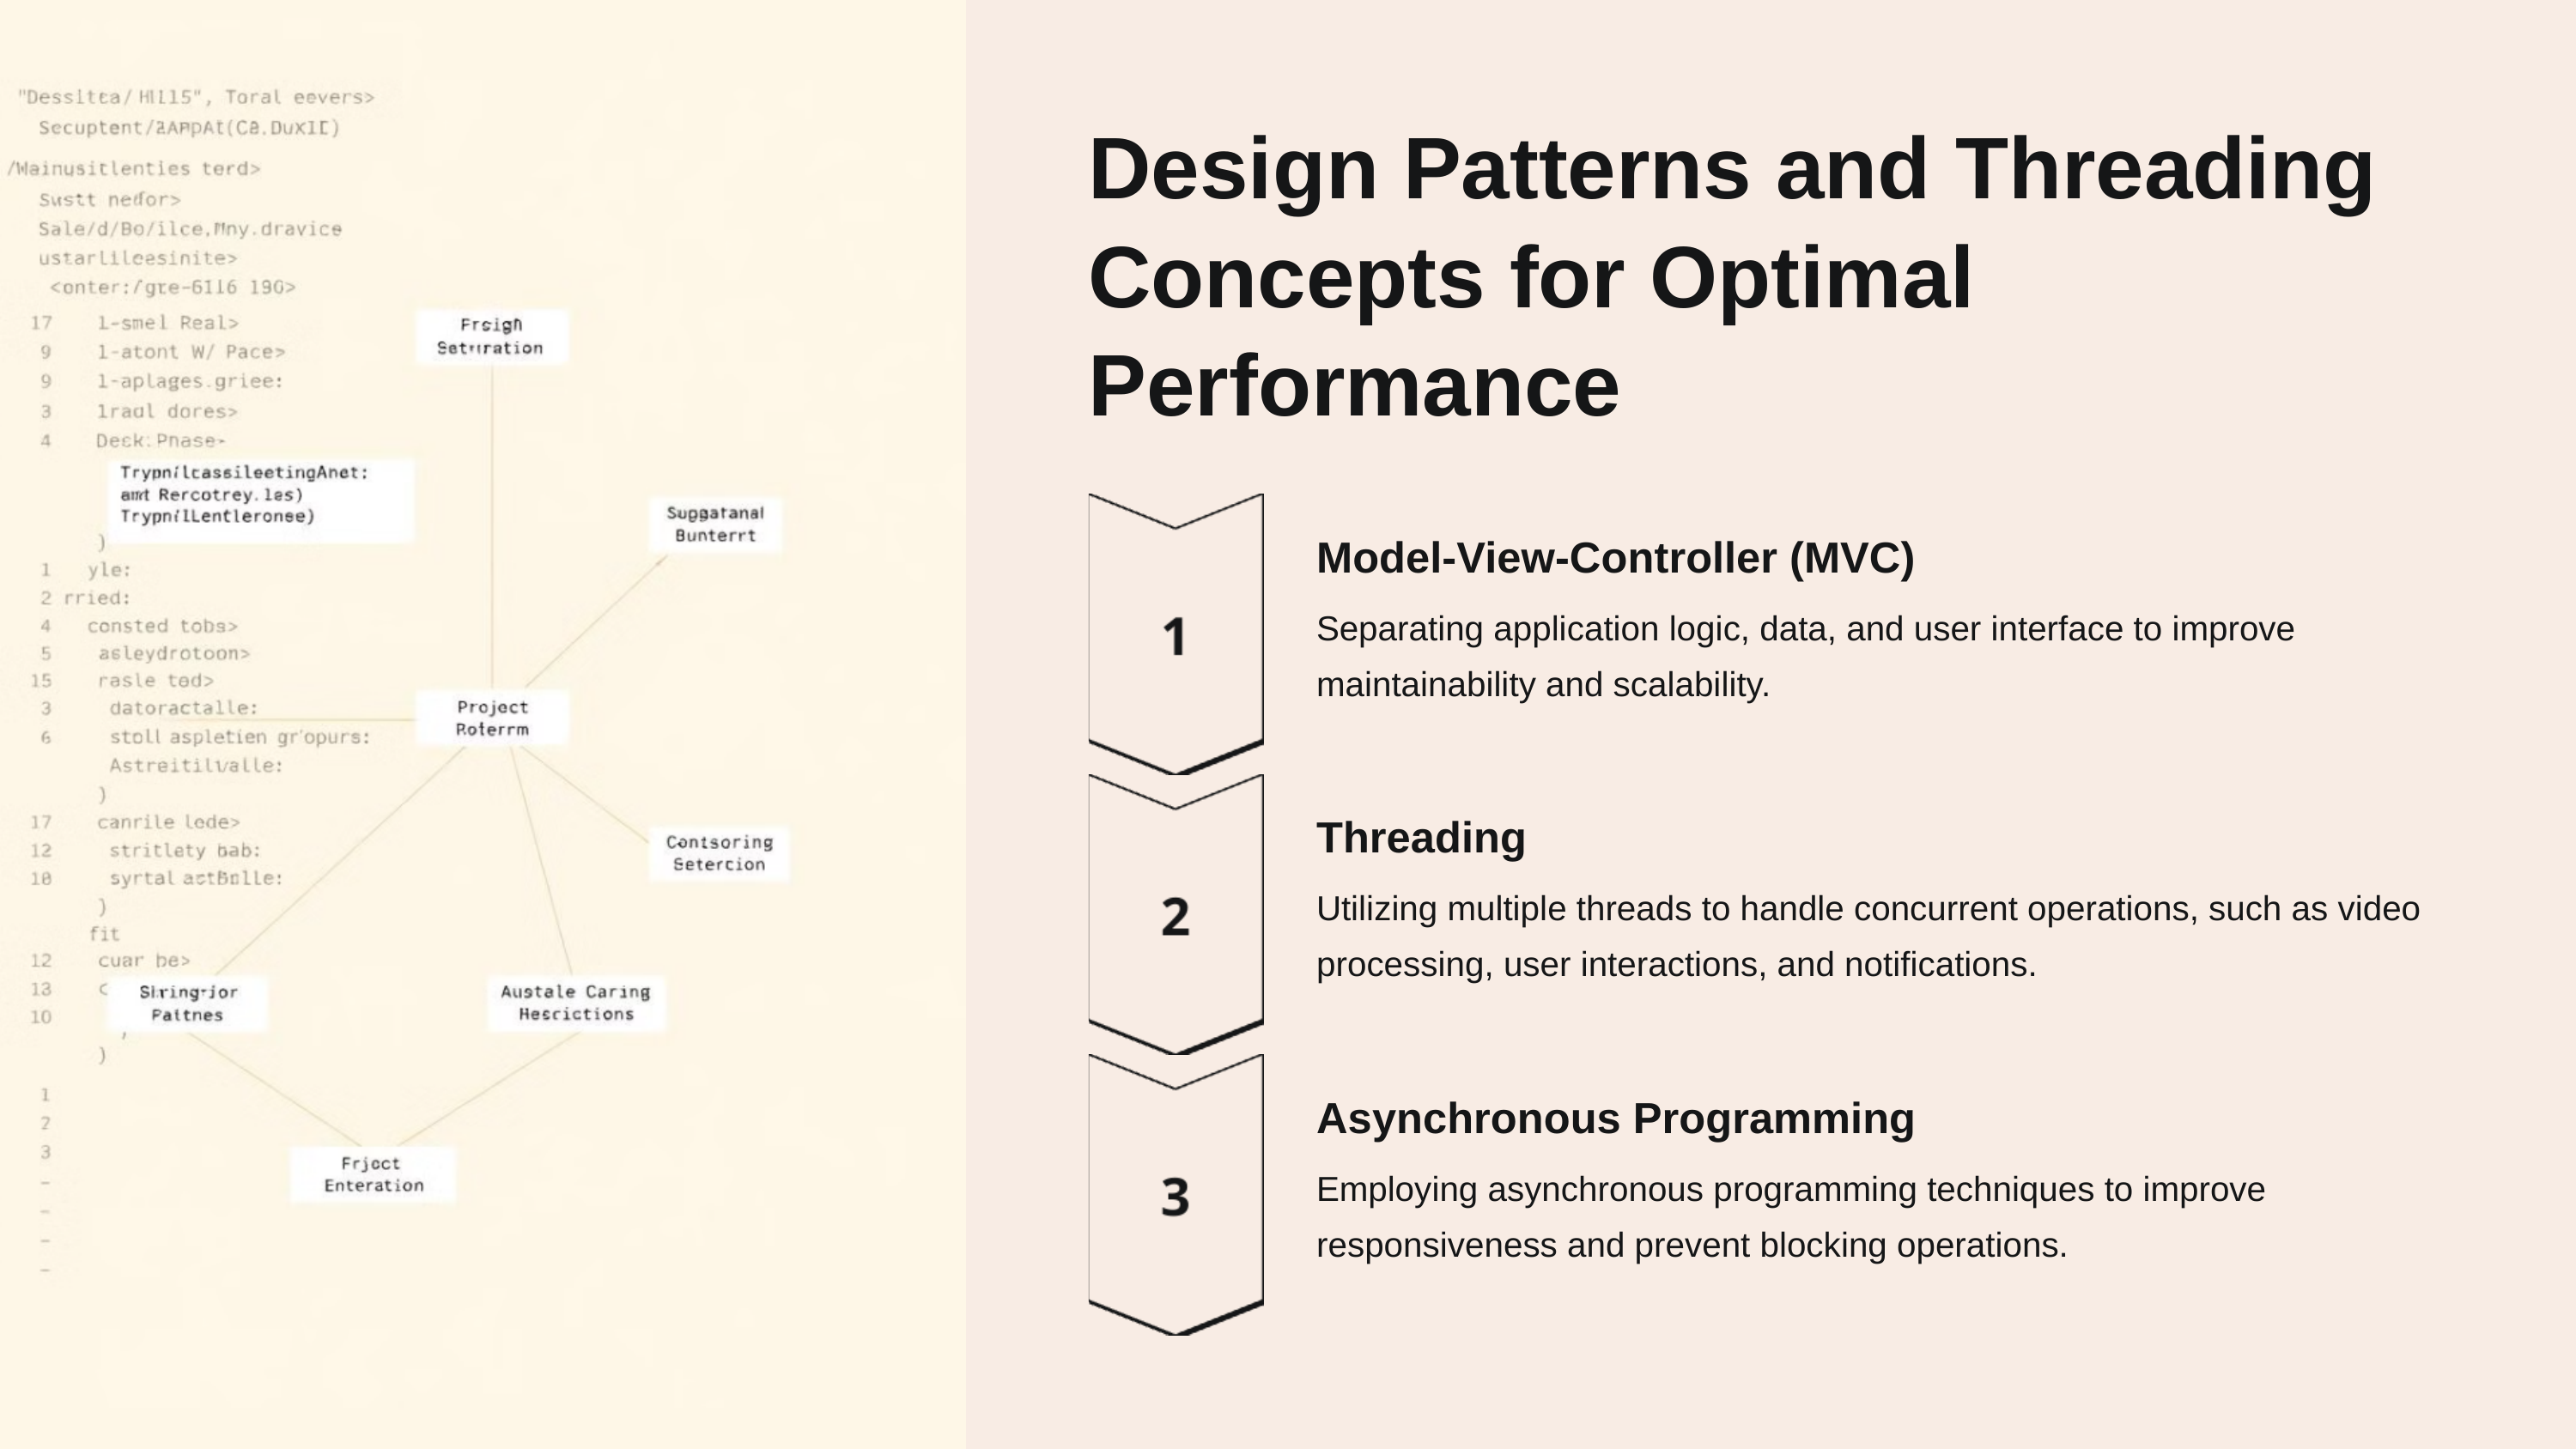

Design Patterns and Threading Concepts for Optimal Performance

Model-View-Controller (MVC)
Separating application logic, data, and user interface to improve maintainability and scalability.

Threading
Utilizing multiple threads to handle concurrent operations, such as video processing, user interactions, and notifications.

Asynchronous Programming
Employing asynchronous programming techniques to improve responsiveness and prevent blocking operations.